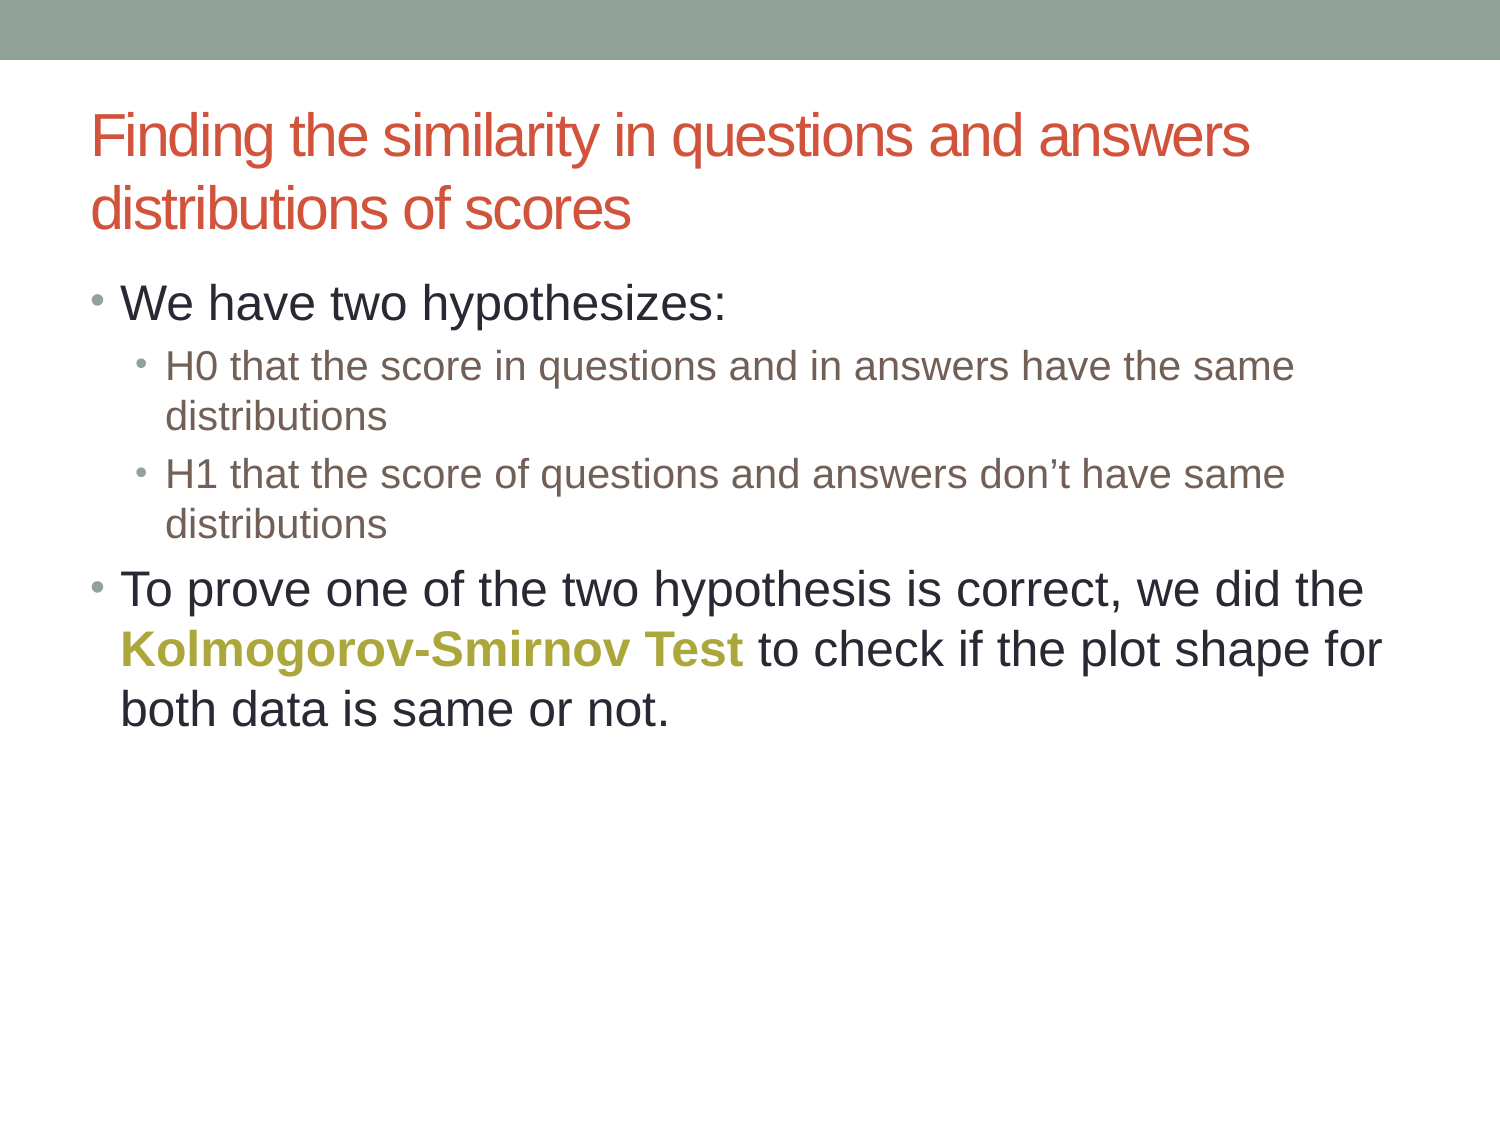

# Finding the similarity in questions and answers distributions of scores
We have two hypothesizes:
H0 that the score in questions and in answers have the same distributions
H1 that the score of questions and answers don’t have same distributions
To prove one of the two hypothesis is correct, we did the Kolmogorov-Smirnov Test to check if the plot shape for both data is same or not.